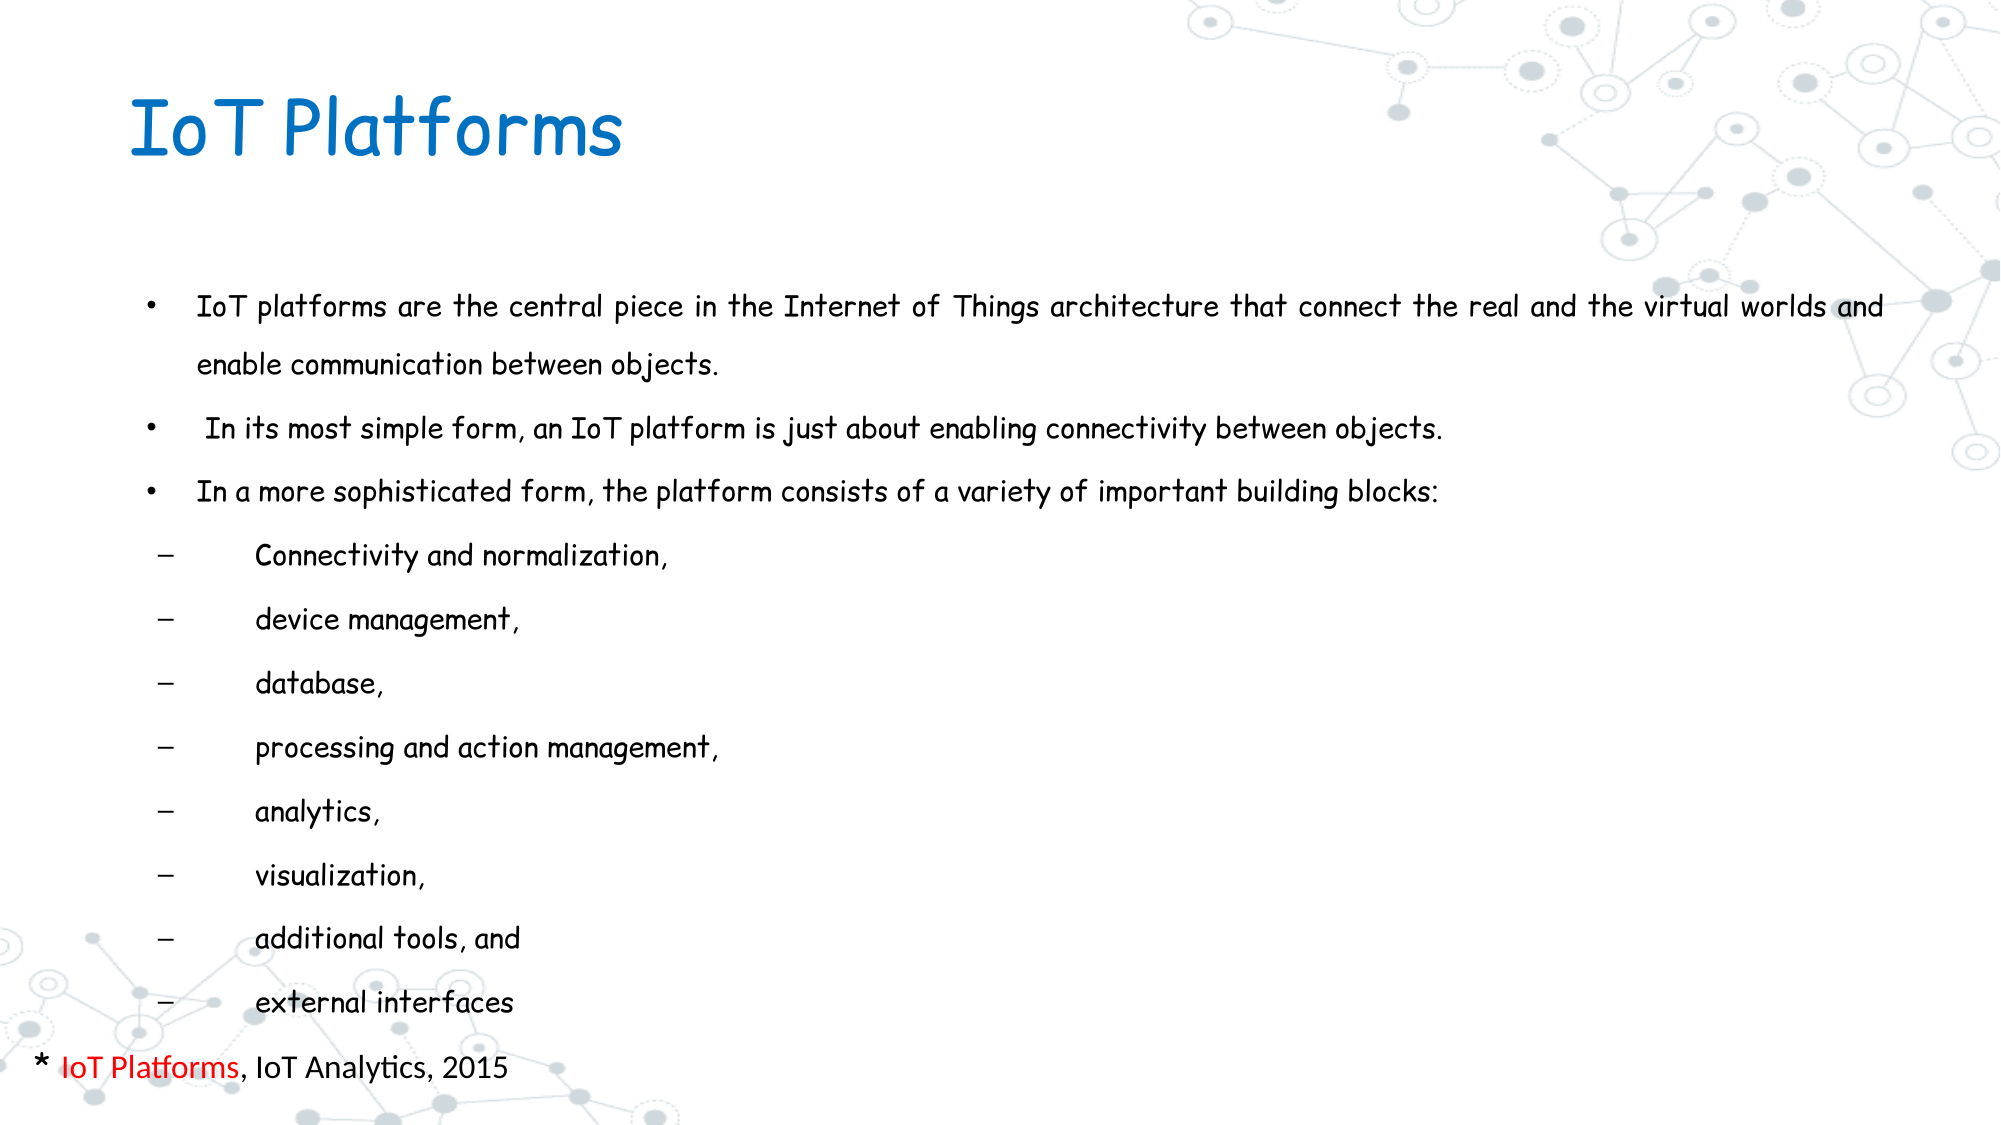

# IoT Platforms
IoT platforms are the central piece in the Internet of Things architecture that connect the real and the virtual worlds and enable communication between objects.
 In its most simple form, an IoT platform is just about enabling connectivity between objects.
In a more sophisticated form, the platform consists of a variety of important building blocks:
Connectivity and normalization,
device management,
database,
processing and action management,
analytics,
visualization,
additional tools, and
external interfaces
* IoT Platforms, IoT Analytics, 2015